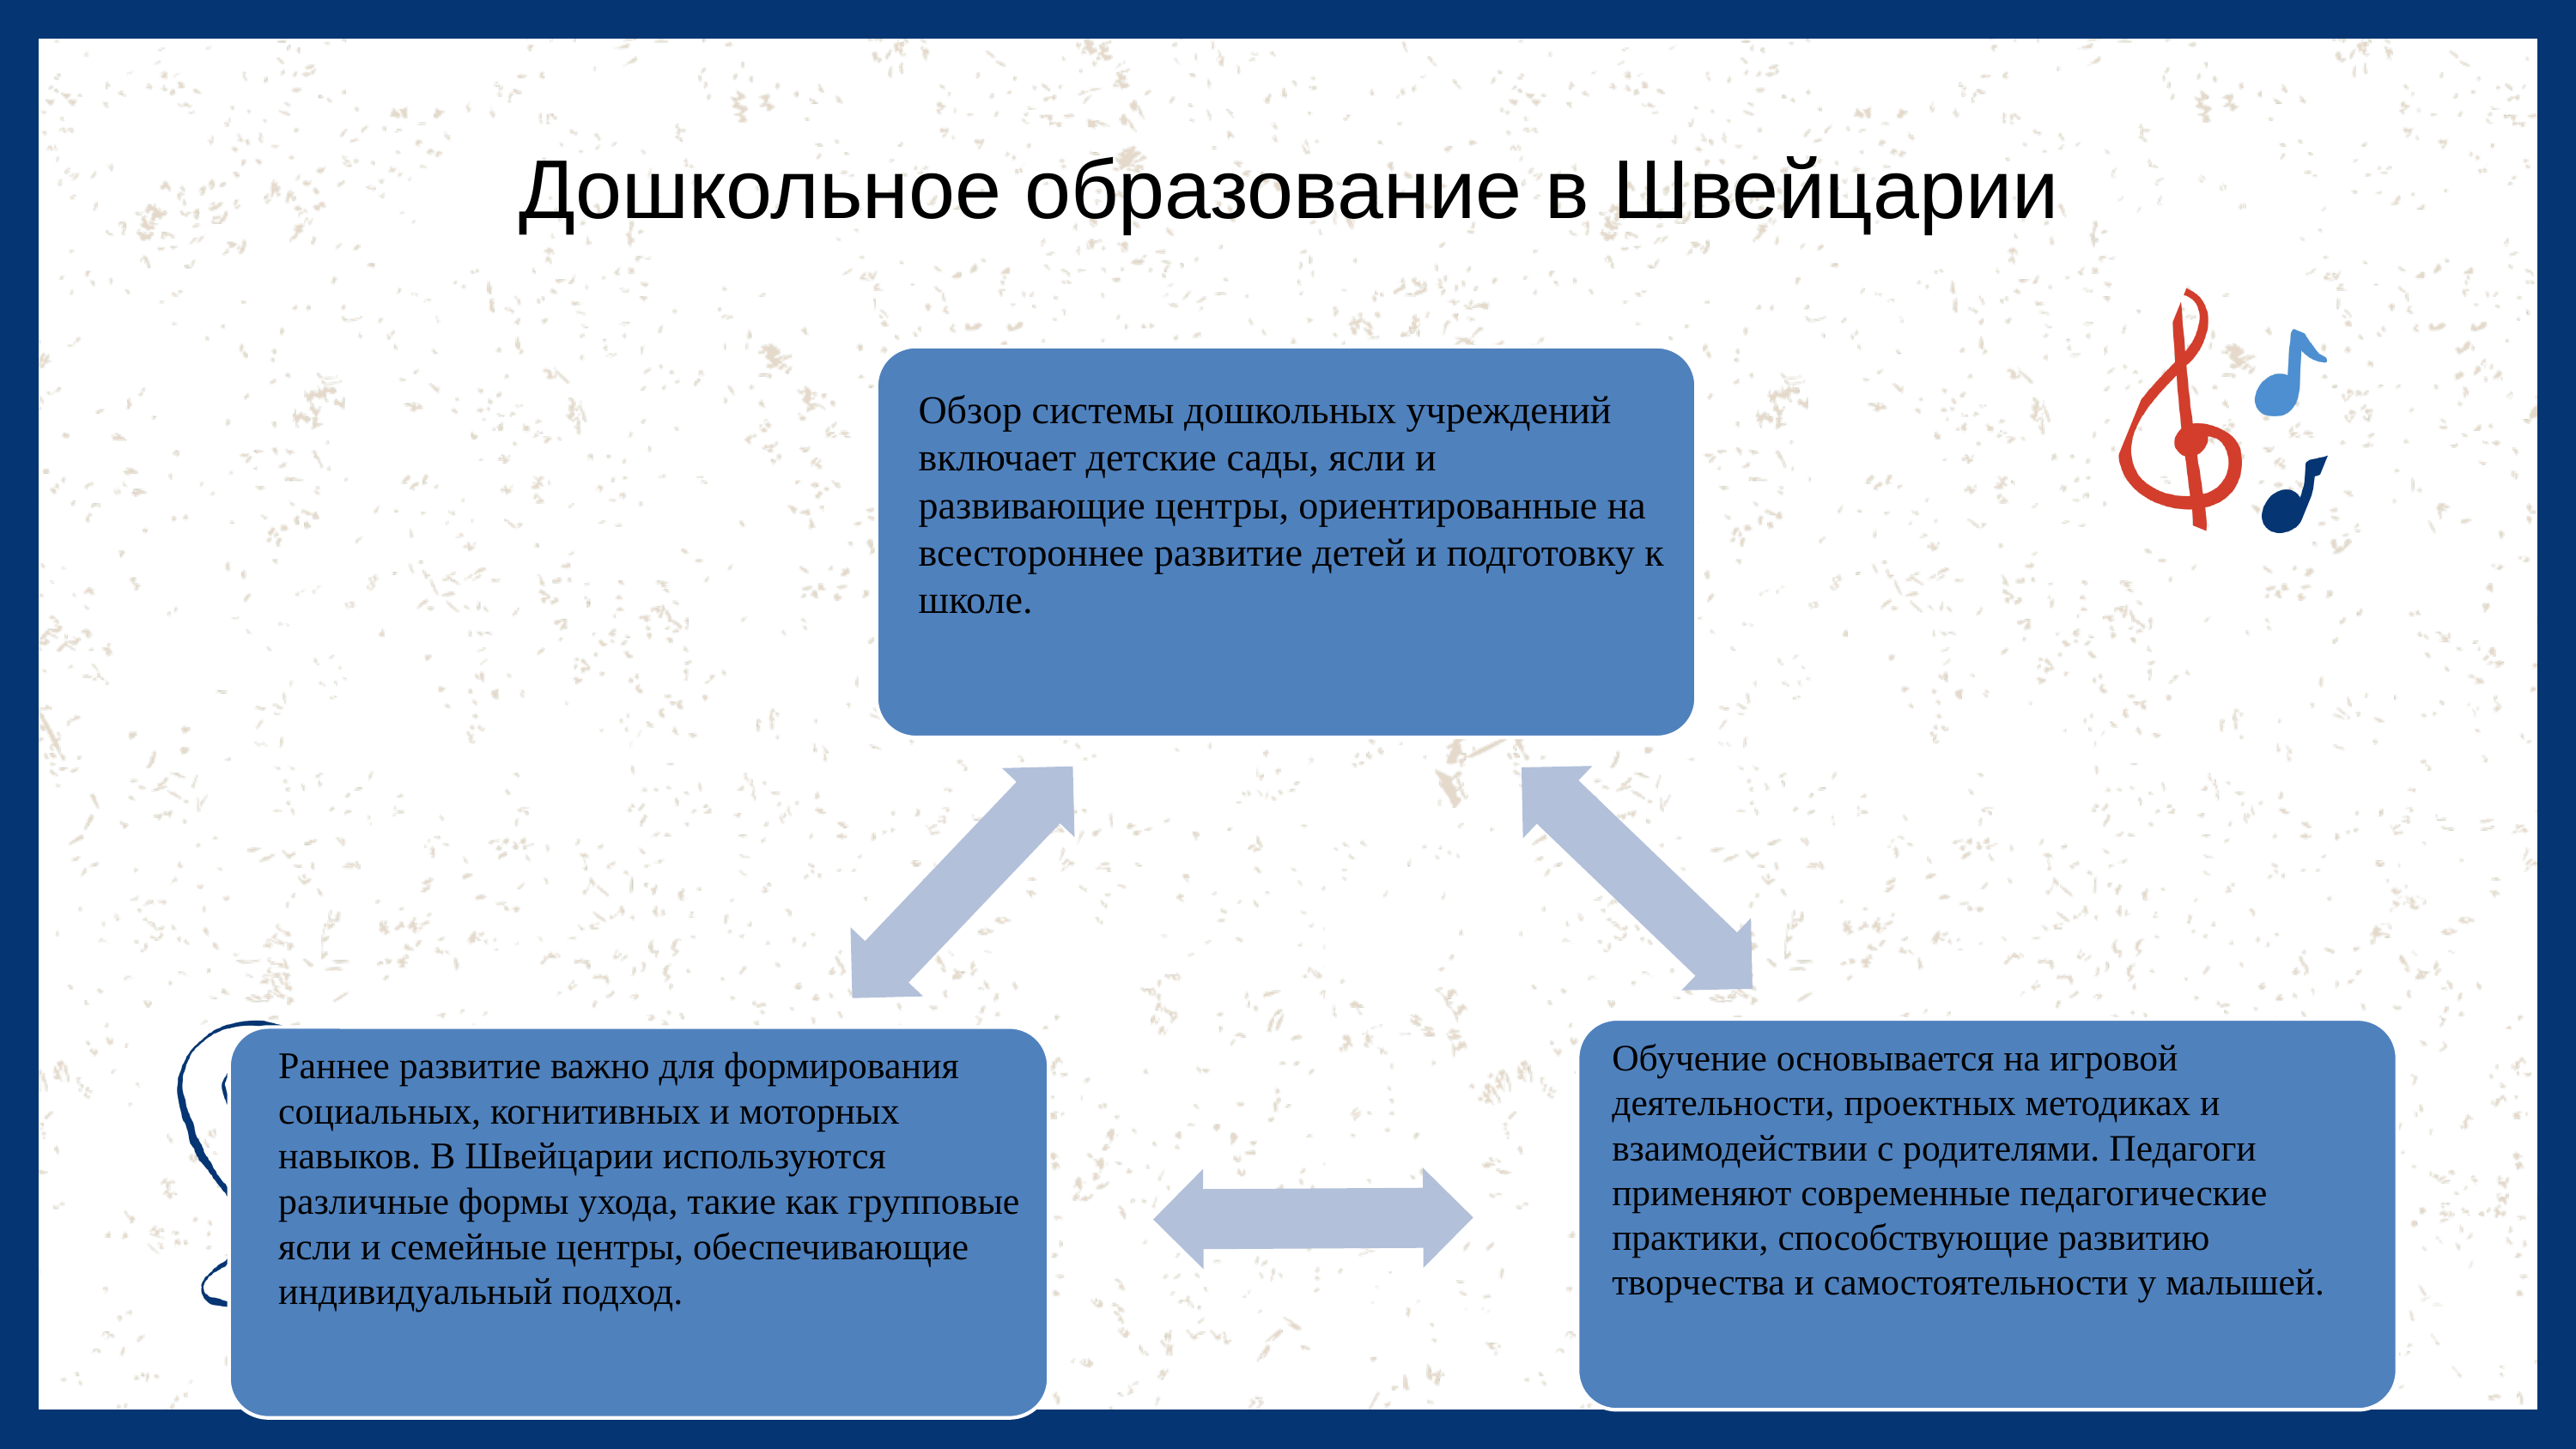

Дошкольное образование в Швейцарии
Обзор системы дошкольных учреждений включает детские сады, ясли и развивающие центры, ориентированные на всестороннее развитие детей и подготовку к школе.
Обучение основывается на игровой деятельности, проектных методиках и взаимодействии с родителями. Педагоги применяют современные педагогические практики, способствующие развитию творчества и самостоятельности у малышей.
Раннее развитие важно для формирования социальных, когнитивных и моторных навыков. В Швейцарии используются различные формы ухода, такие как групповые ясли и семейные центры, обеспечивающие индивидуальный подход.